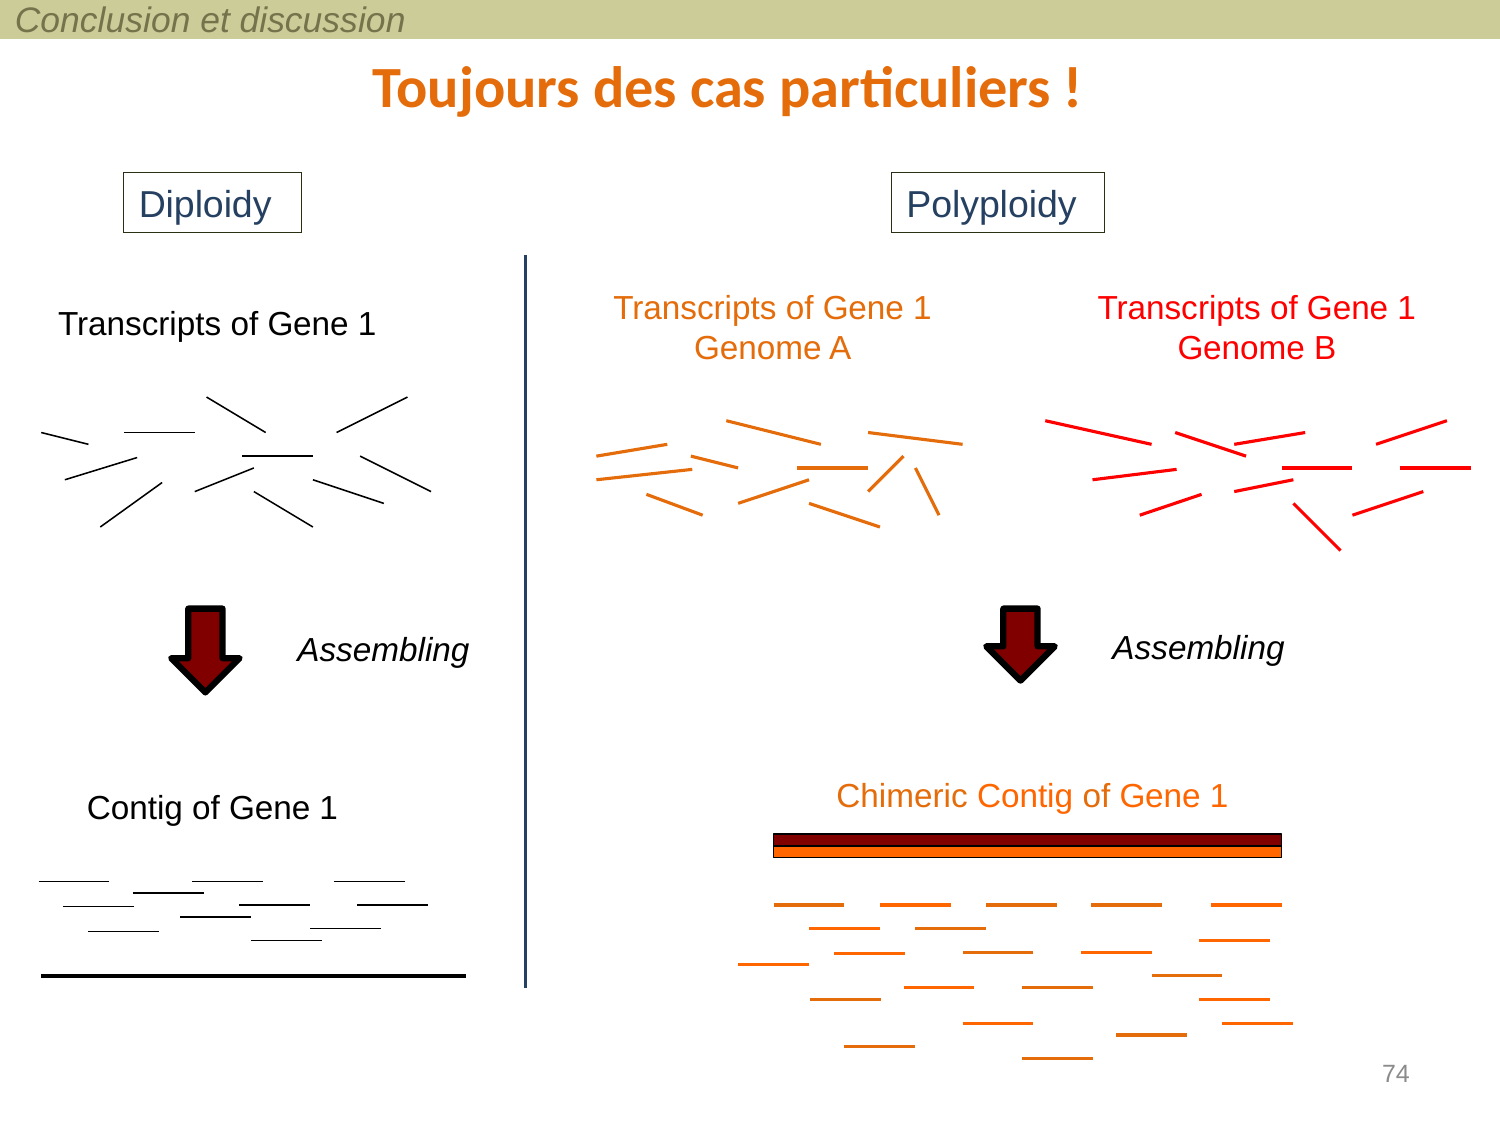

Conclusion et discussion
# Toujours des cas particuliers !
Diploidy
Polyploidy
Transcripts of Gene 1
Genome A
Transcripts of Gene 1
Genome B
Transcripts of Gene 1

Assembling

Assembling
Chimeric Contig of Gene 1
Contig of Gene 1

74